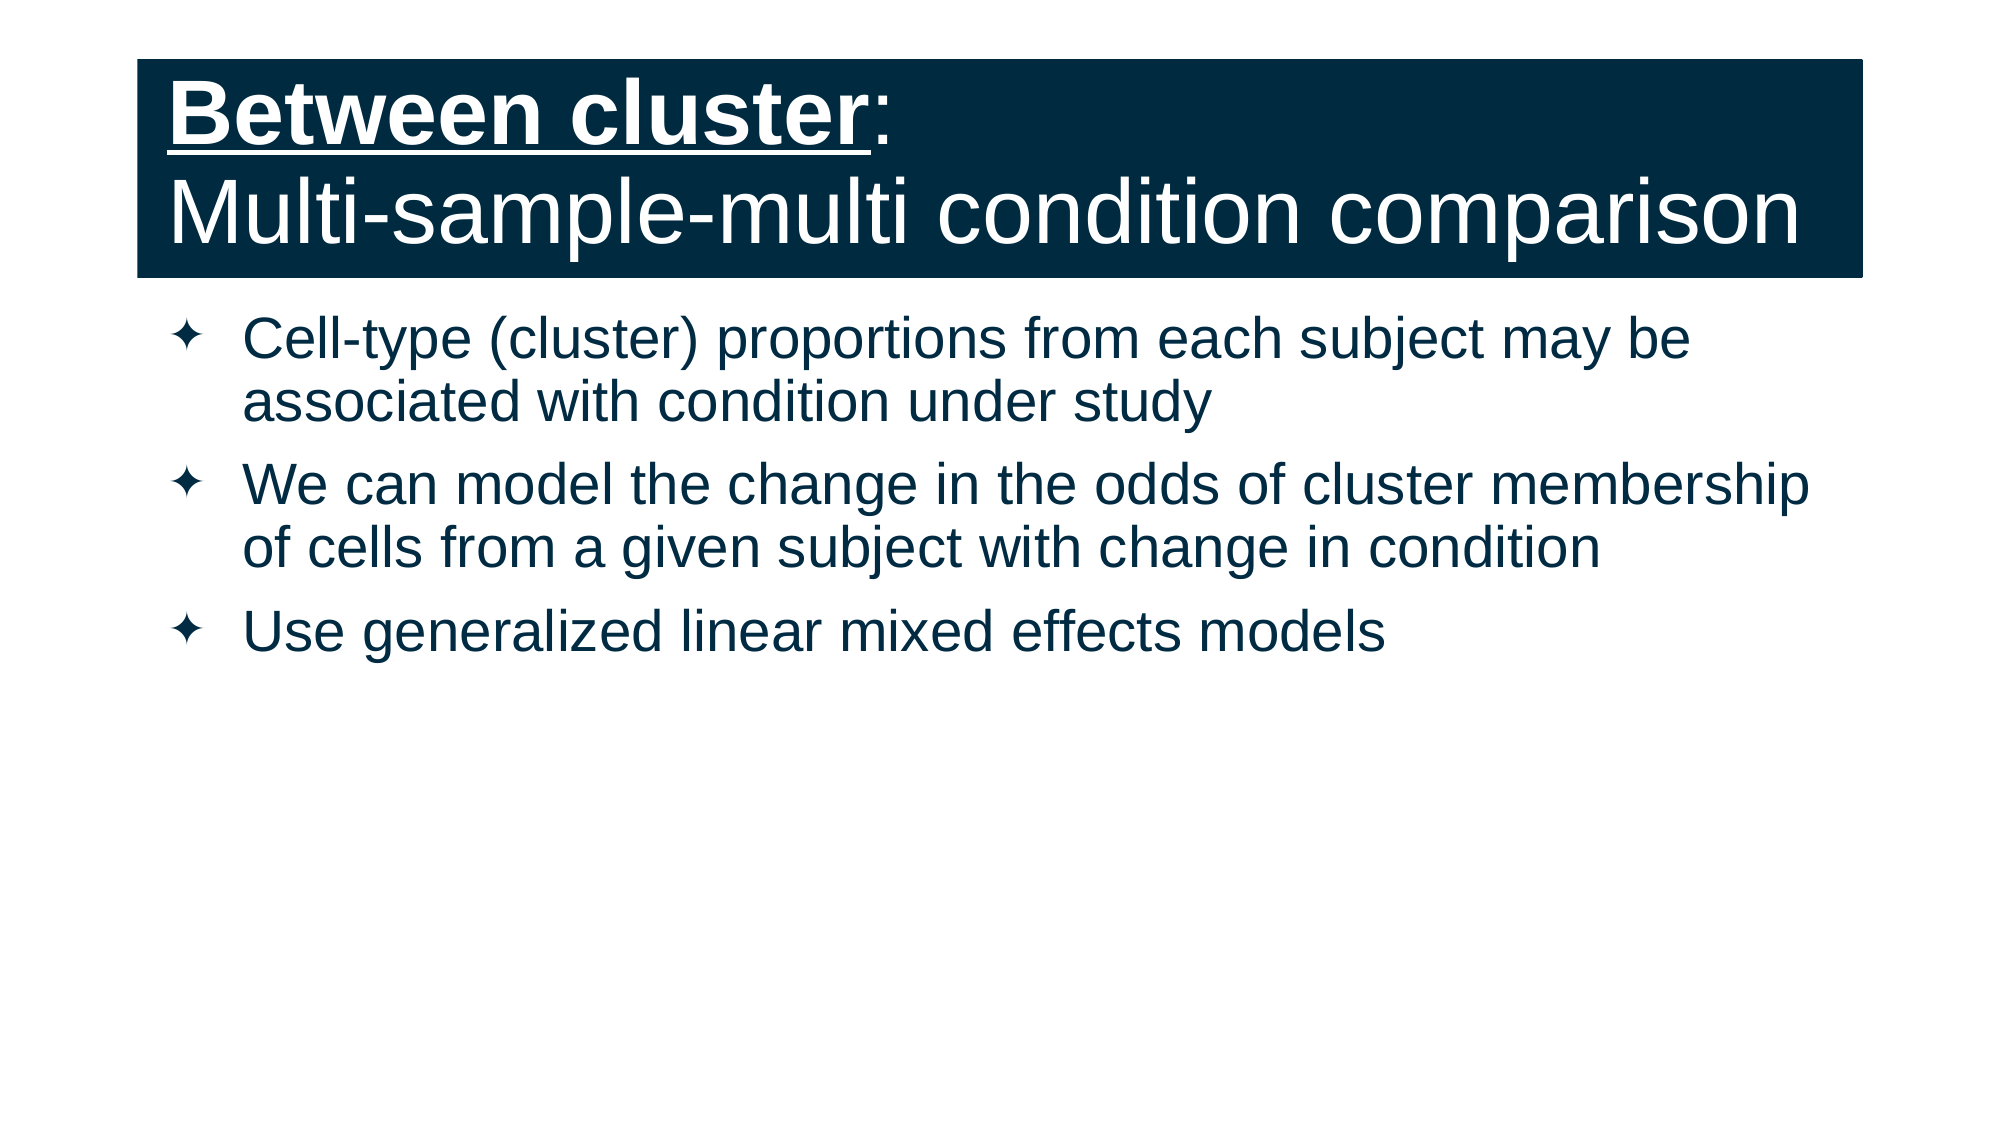

# Between cluster: Multi-sample-multi condition comparison
Cell-type (cluster) proportions from each subject may be associated with condition under study
We can model the change in the odds of cluster membership of cells from a given subject with change in condition
Use generalized linear mixed effects models